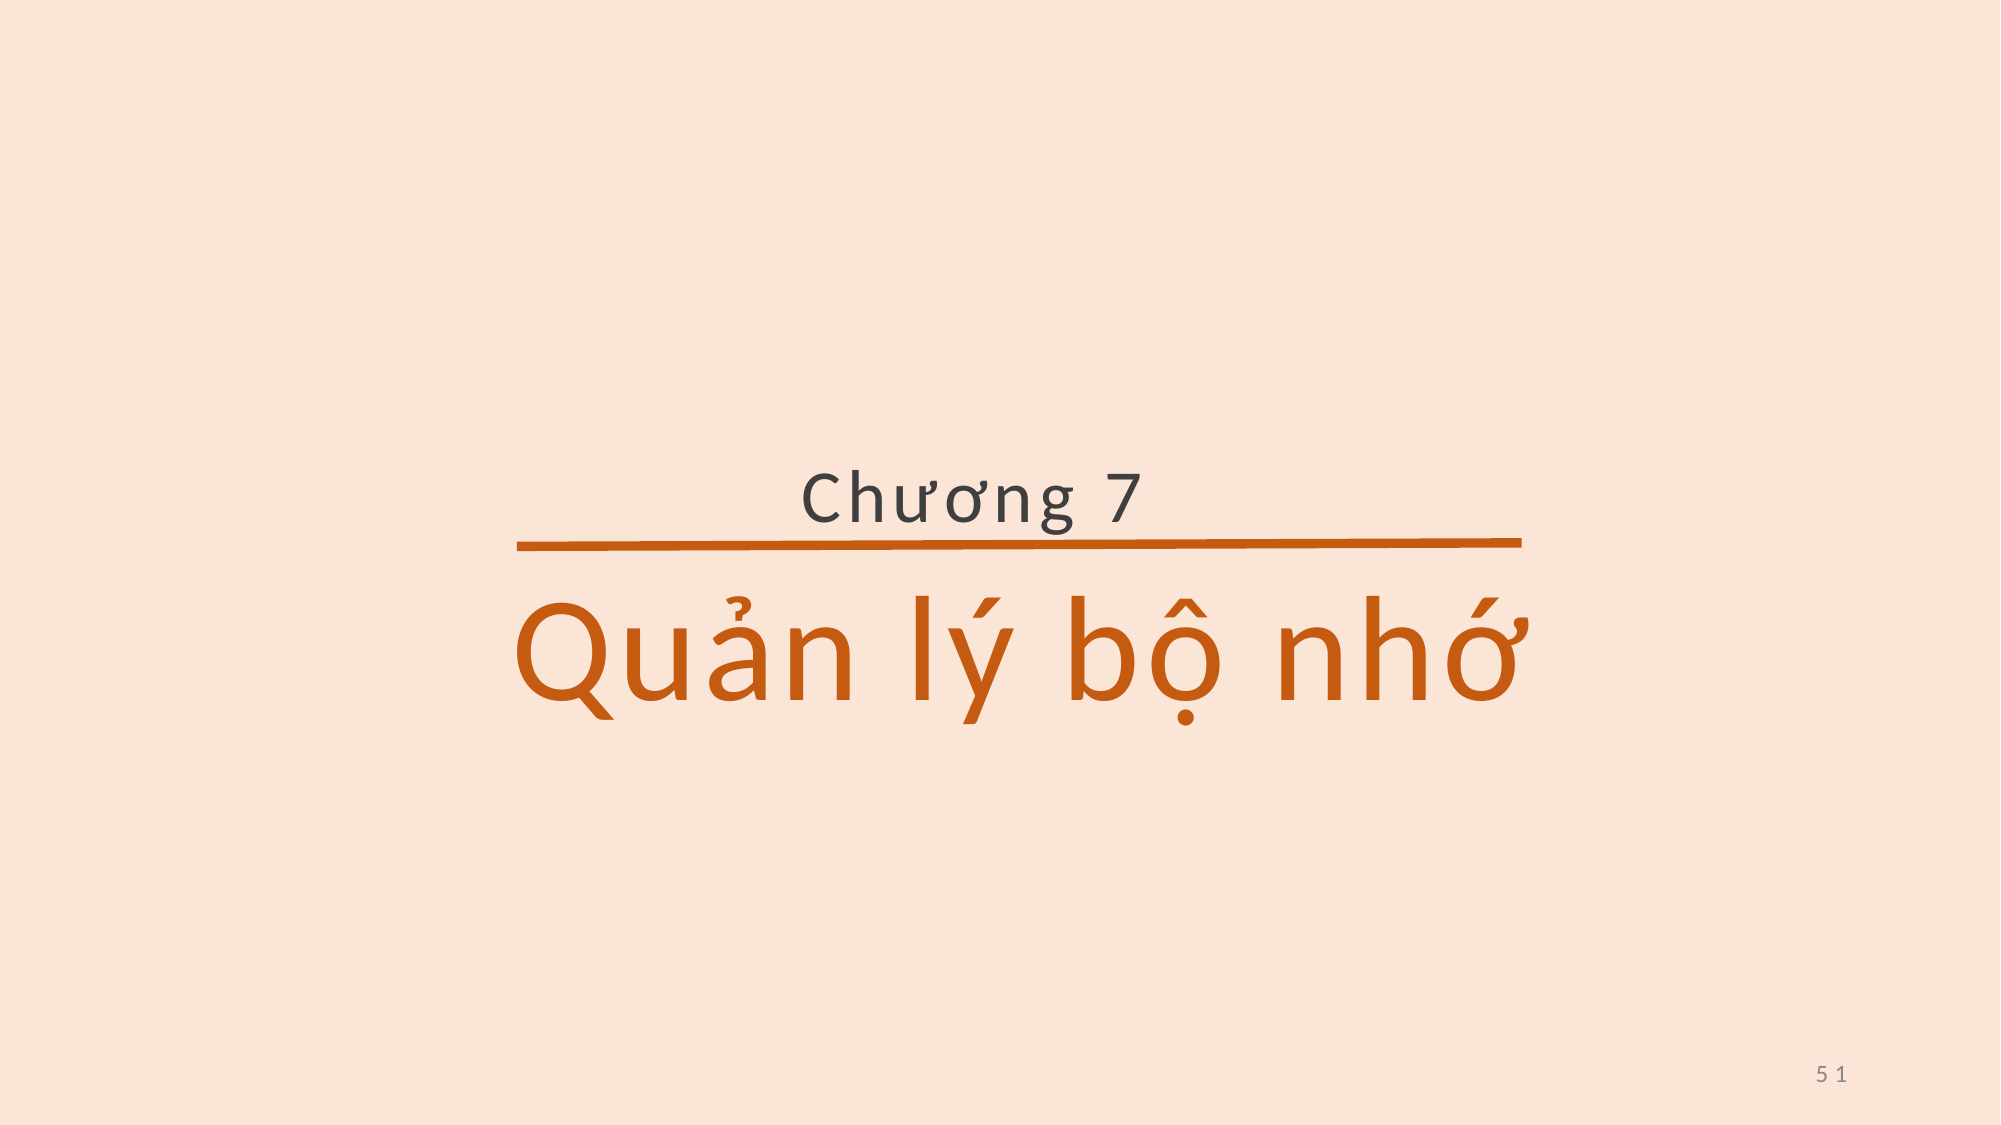

Chương 7
 Quản lý bộ nhớ
51